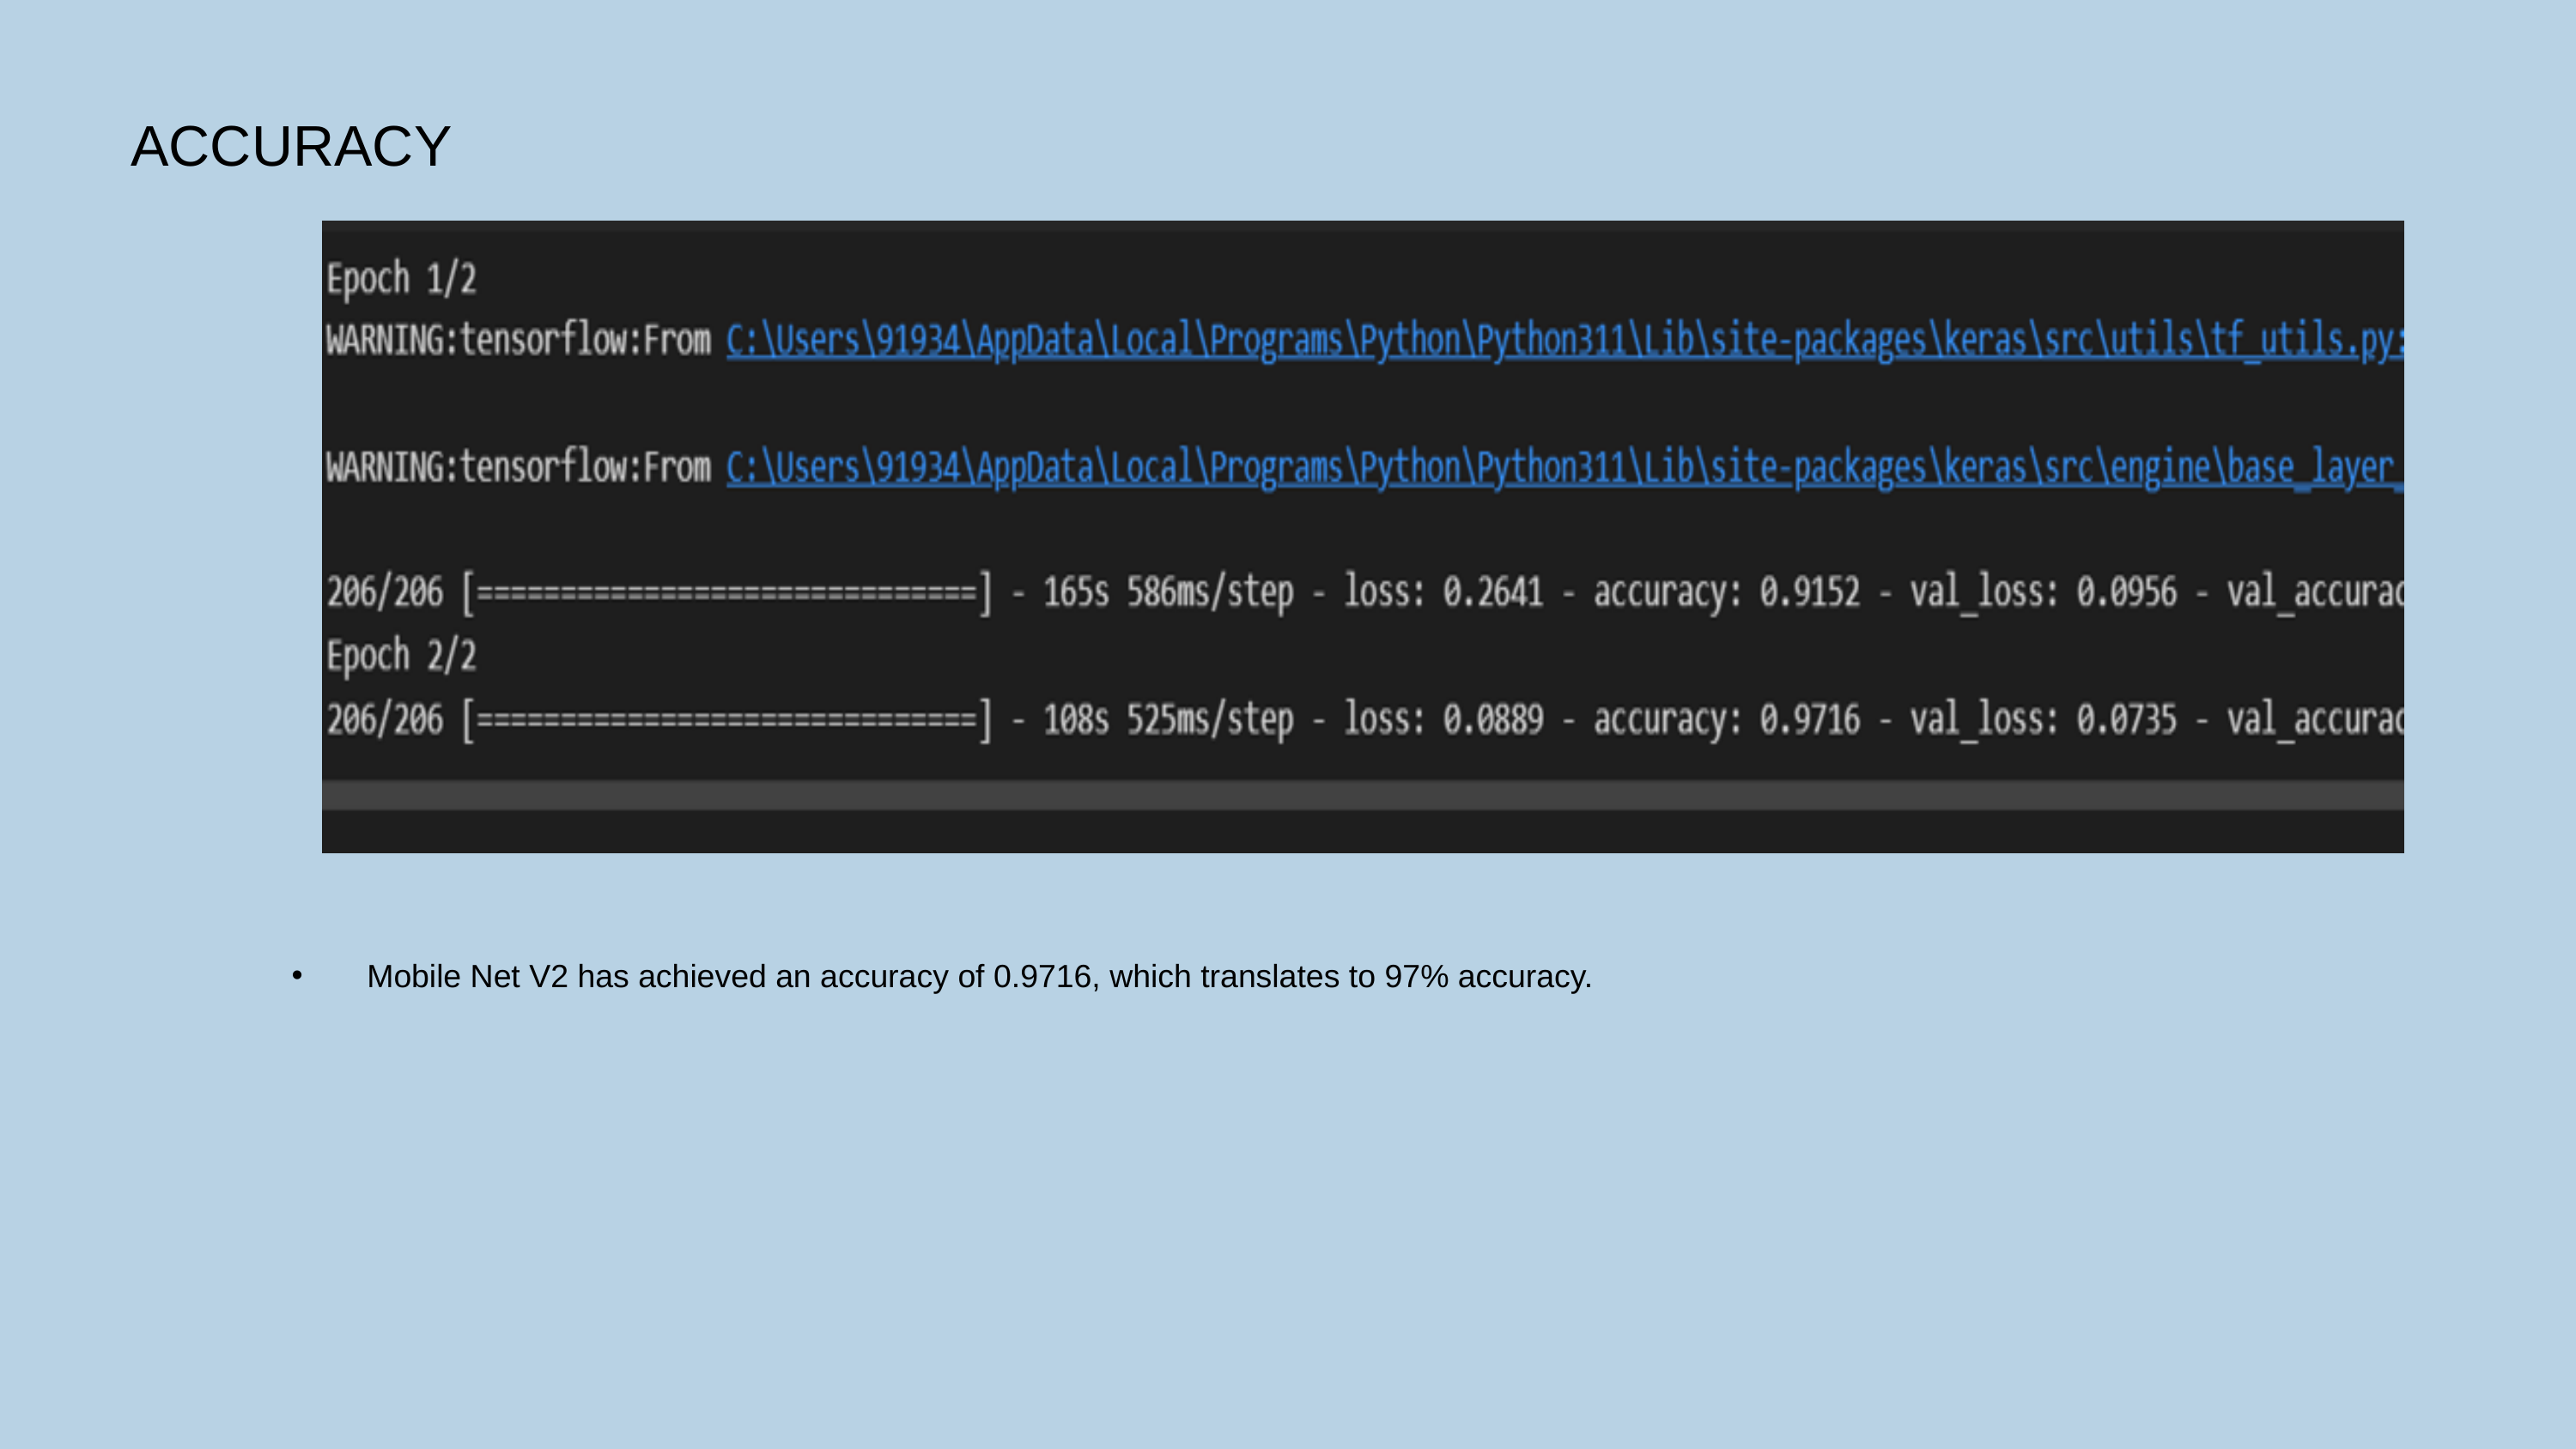

ACCURACY

 Mobile Net V2 has achieved an accuracy of 0.9716, which translates to 97% accuracy.